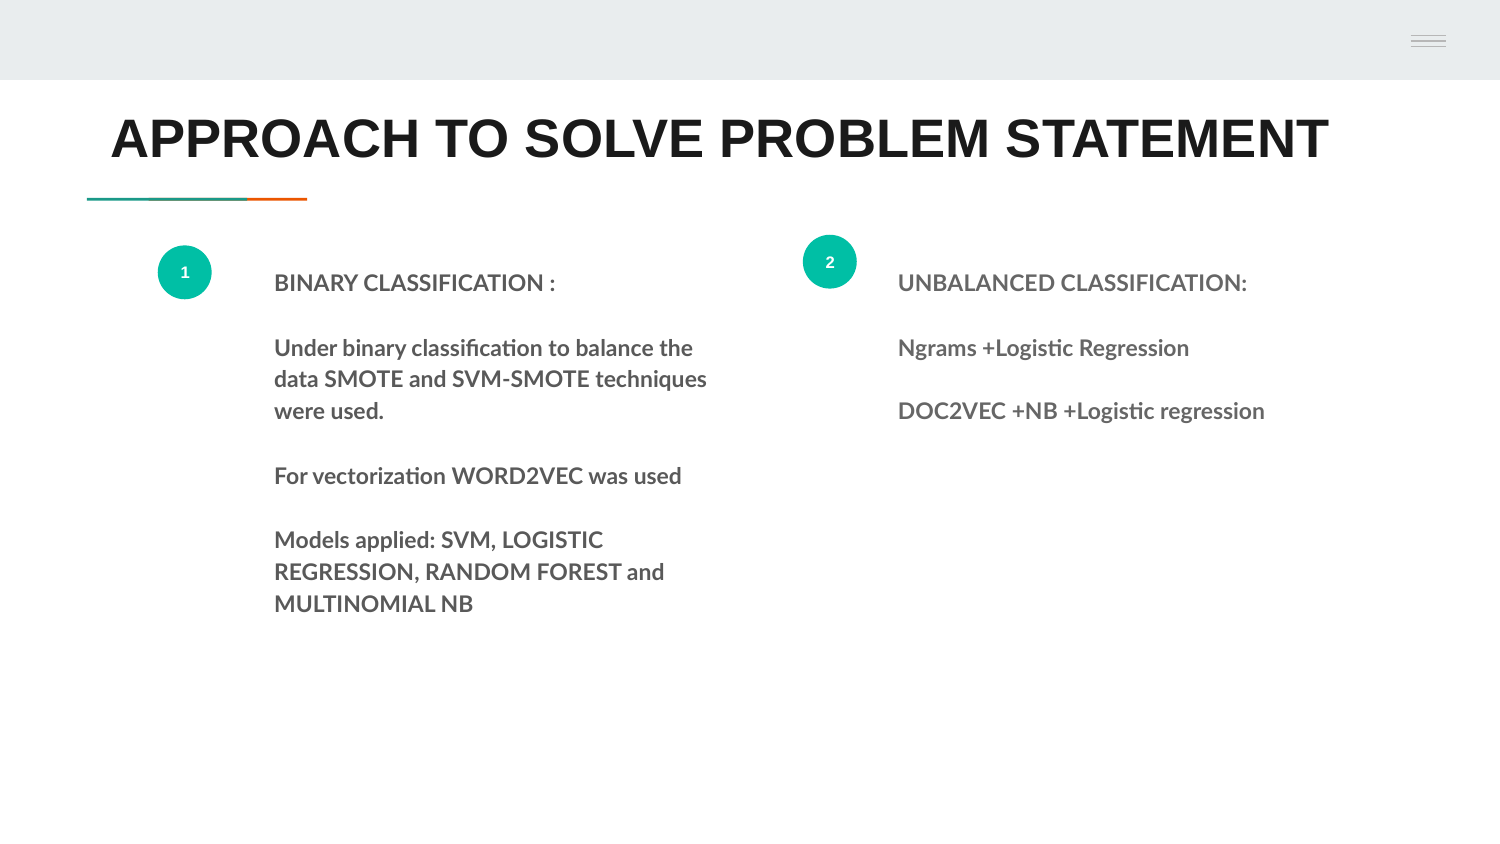

# APPROACH TO SOLVE PROBLEM STATEMENT
2
1
BINARY CLASSIFICATION :
Under binary classification to balance the data SMOTE and SVM-SMOTE techniques were used.
For vectorization WORD2VEC was used
Models applied: SVM, LOGISTIC REGRESSION, RANDOM FOREST and MULTINOMIAL NB

UNBALANCED CLASSIFICATION:
Ngrams +Logistic Regression
DOC2VEC +NB +Logistic regression